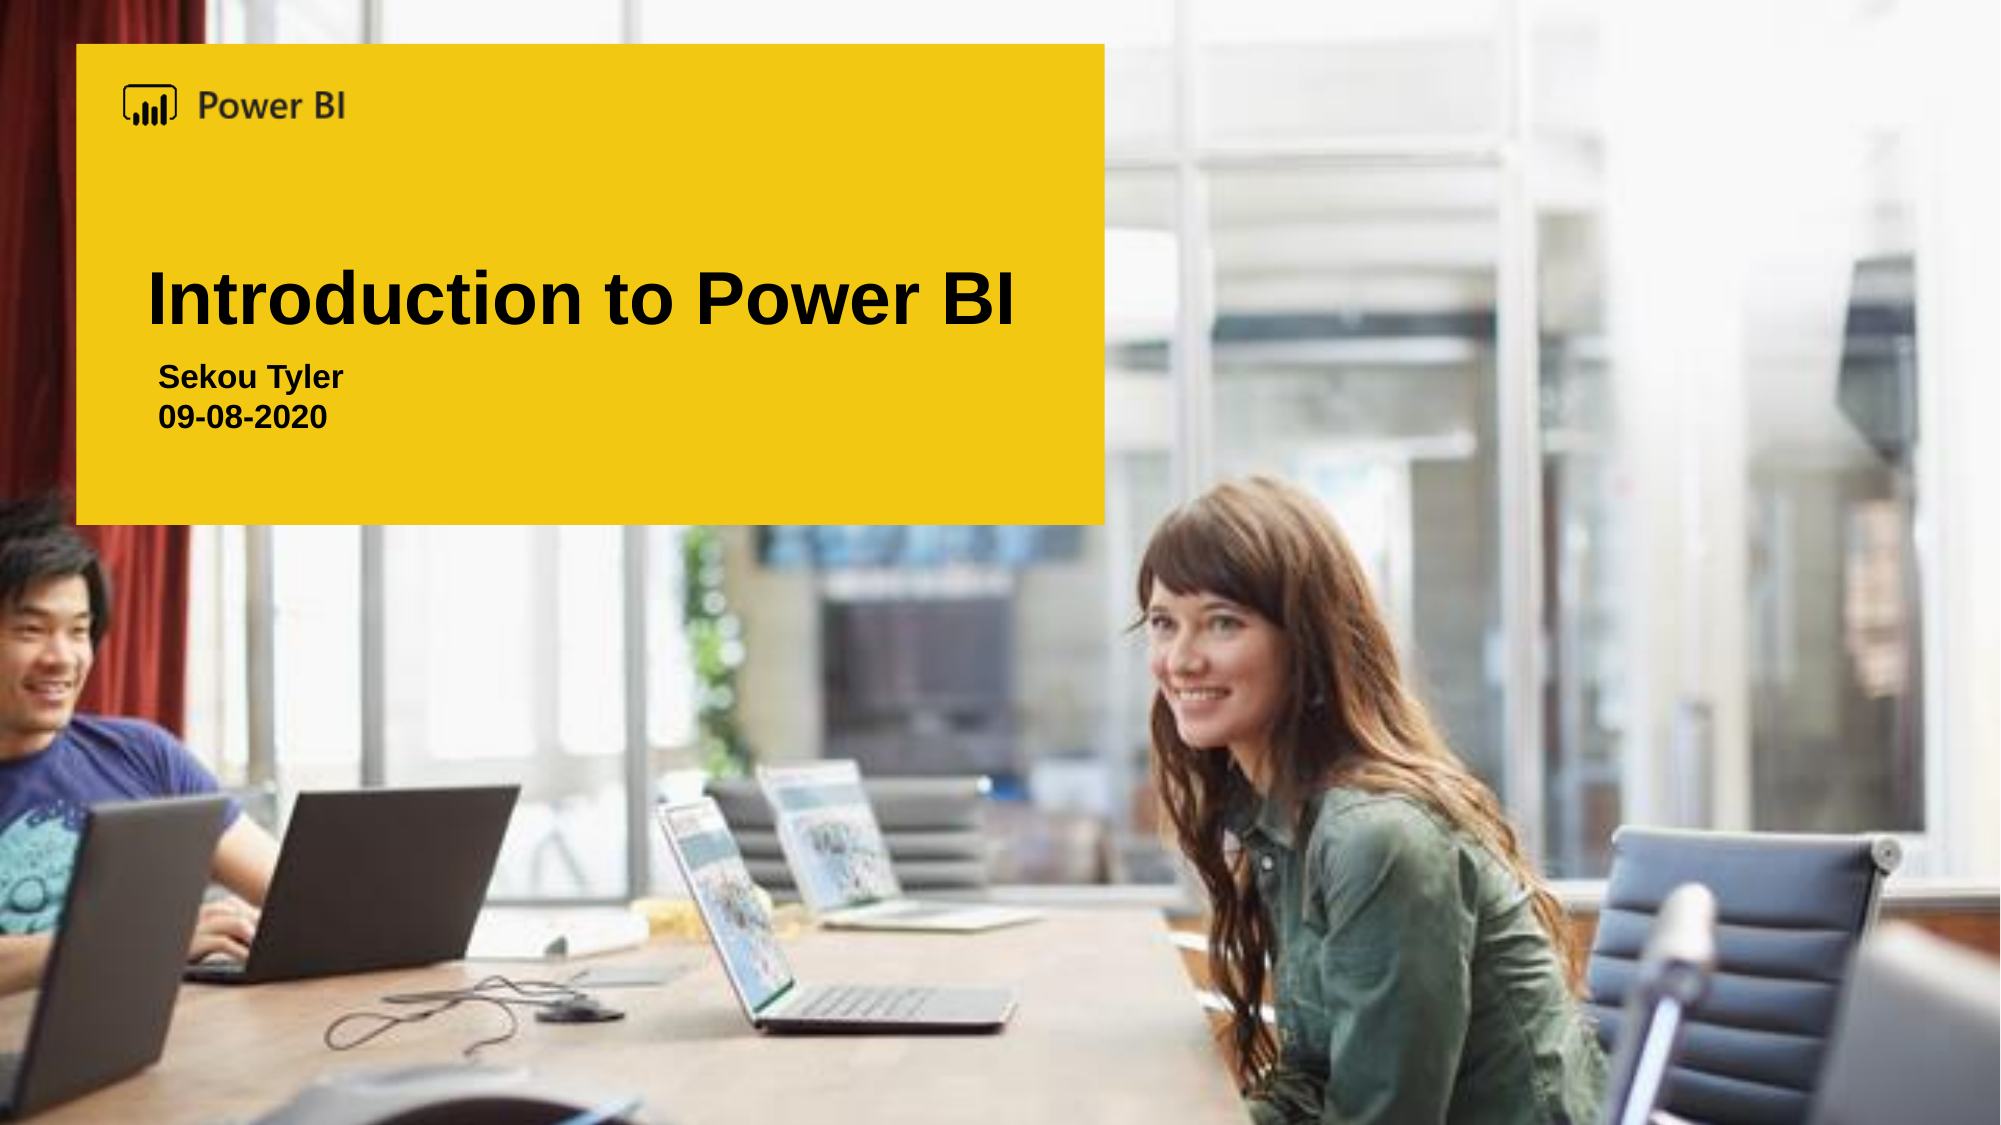

Introduction to Power BI
Sekou Tyler
09-08-2020